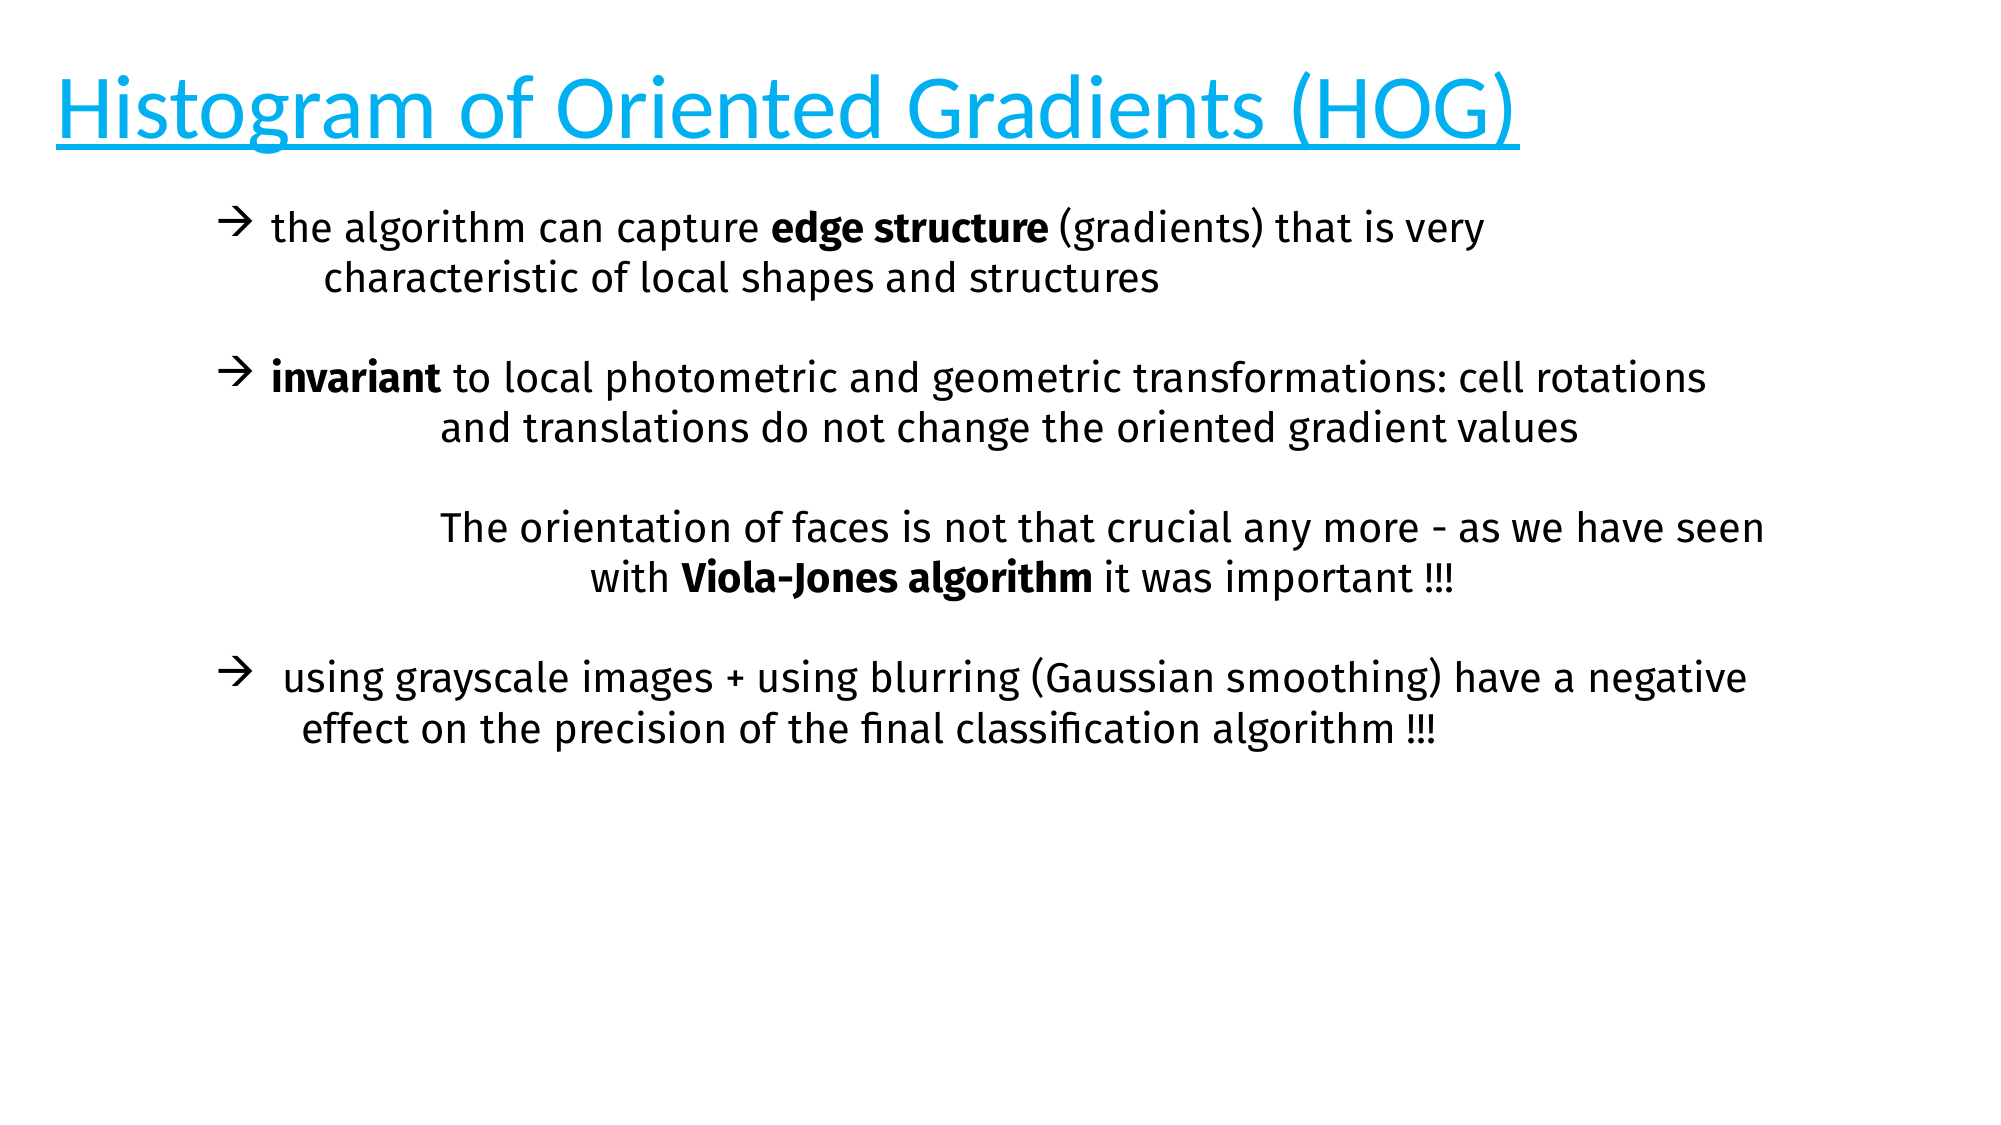

# Histogram of Oriented Gradients (HOG)
the algorithm can capture edge structure (gradients) that is very
   characteristic of local shapes and structures

invariant to local photometric and geometric transformations: cell rotations
	and translations do not change the oriented gradient values

	The orientation of faces is not that crucial any more - as we have seen
		with Viola-Jones algorithm it was important !!!

 using grayscale images + using blurring (Gaussian smoothing) have a negative
 effect on the precision of the final classification algorithm !!!